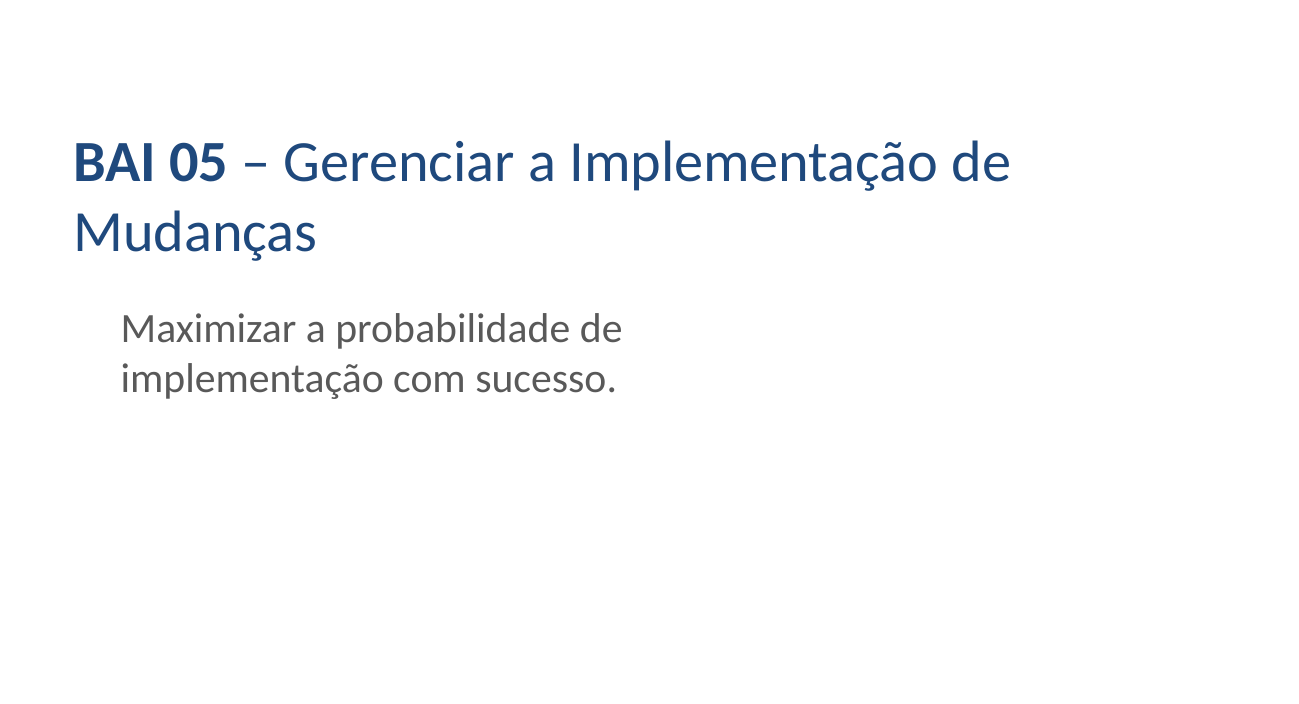

BAI 05 – Gerenciar a Implementação de Mudanças
Maximizar a probabilidade de implementação com sucesso.